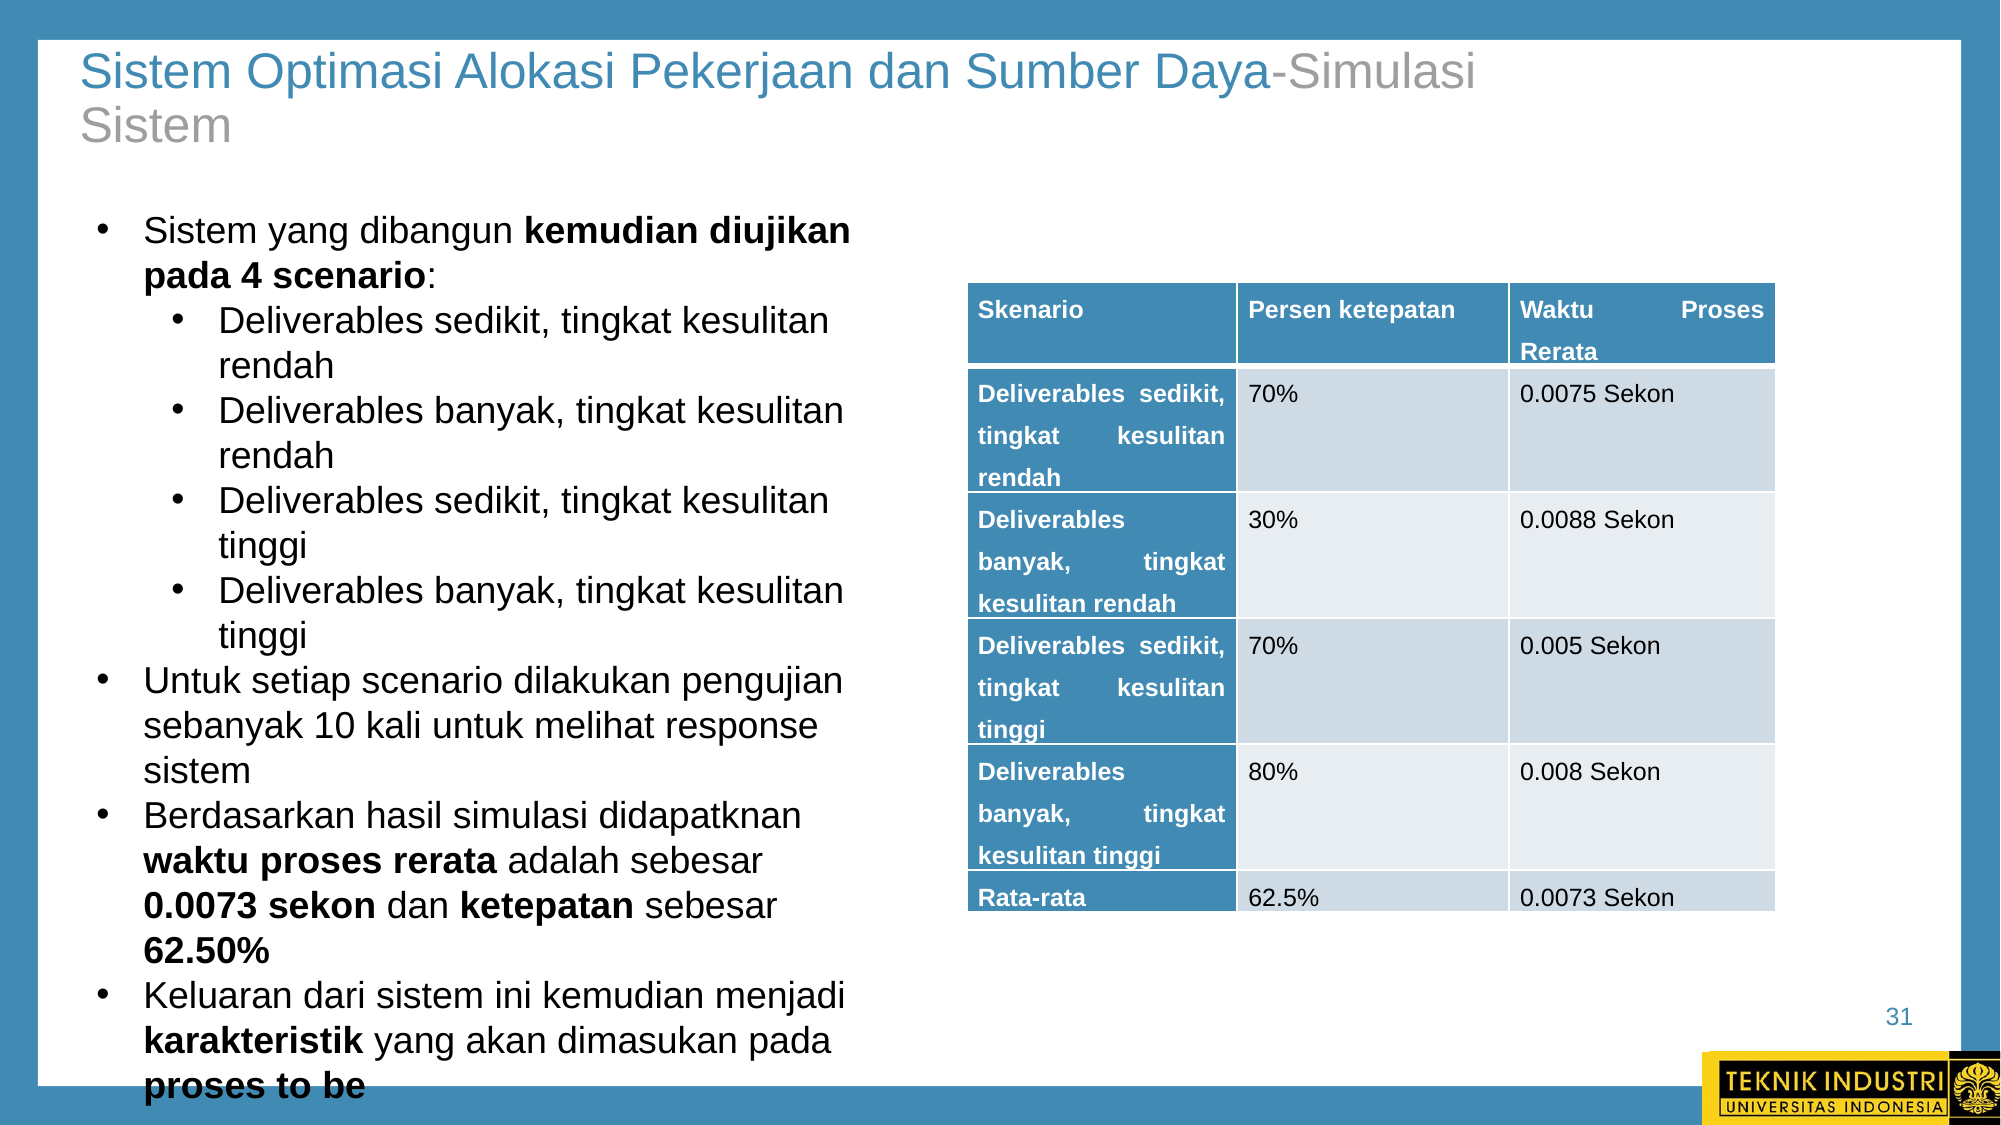

# Sistem Optimasi Alokasi Pekerjaan dan Sumber Daya-Simulasi Sistem
Sistem yang dibangun kemudian diujikan pada 4 scenario:
Deliverables sedikit, tingkat kesulitan rendah
Deliverables banyak, tingkat kesulitan rendah
Deliverables sedikit, tingkat kesulitan tinggi
Deliverables banyak, tingkat kesulitan tinggi
Untuk setiap scenario dilakukan pengujian sebanyak 10 kali untuk melihat response sistem
Berdasarkan hasil simulasi didapatknan waktu proses rerata adalah sebesar 0.0073 sekon dan ketepatan sebesar 62.50%
Keluaran dari sistem ini kemudian menjadi karakteristik yang akan dimasukan pada proses to be
| Skenario | Persen ketepatan | Waktu Proses Rerata |
| --- | --- | --- |
| Deliverables sedikit, tingkat kesulitan rendah | 70% | 0.0075 Sekon |
| Deliverables banyak, tingkat kesulitan rendah | 30% | 0.0088 Sekon |
| Deliverables sedikit, tingkat kesulitan tinggi | 70% | 0.005 Sekon |
| Deliverables banyak, tingkat kesulitan tinggi | 80% | 0.008 Sekon |
| Rata-rata | 62.5% | 0.0073 Sekon |
31